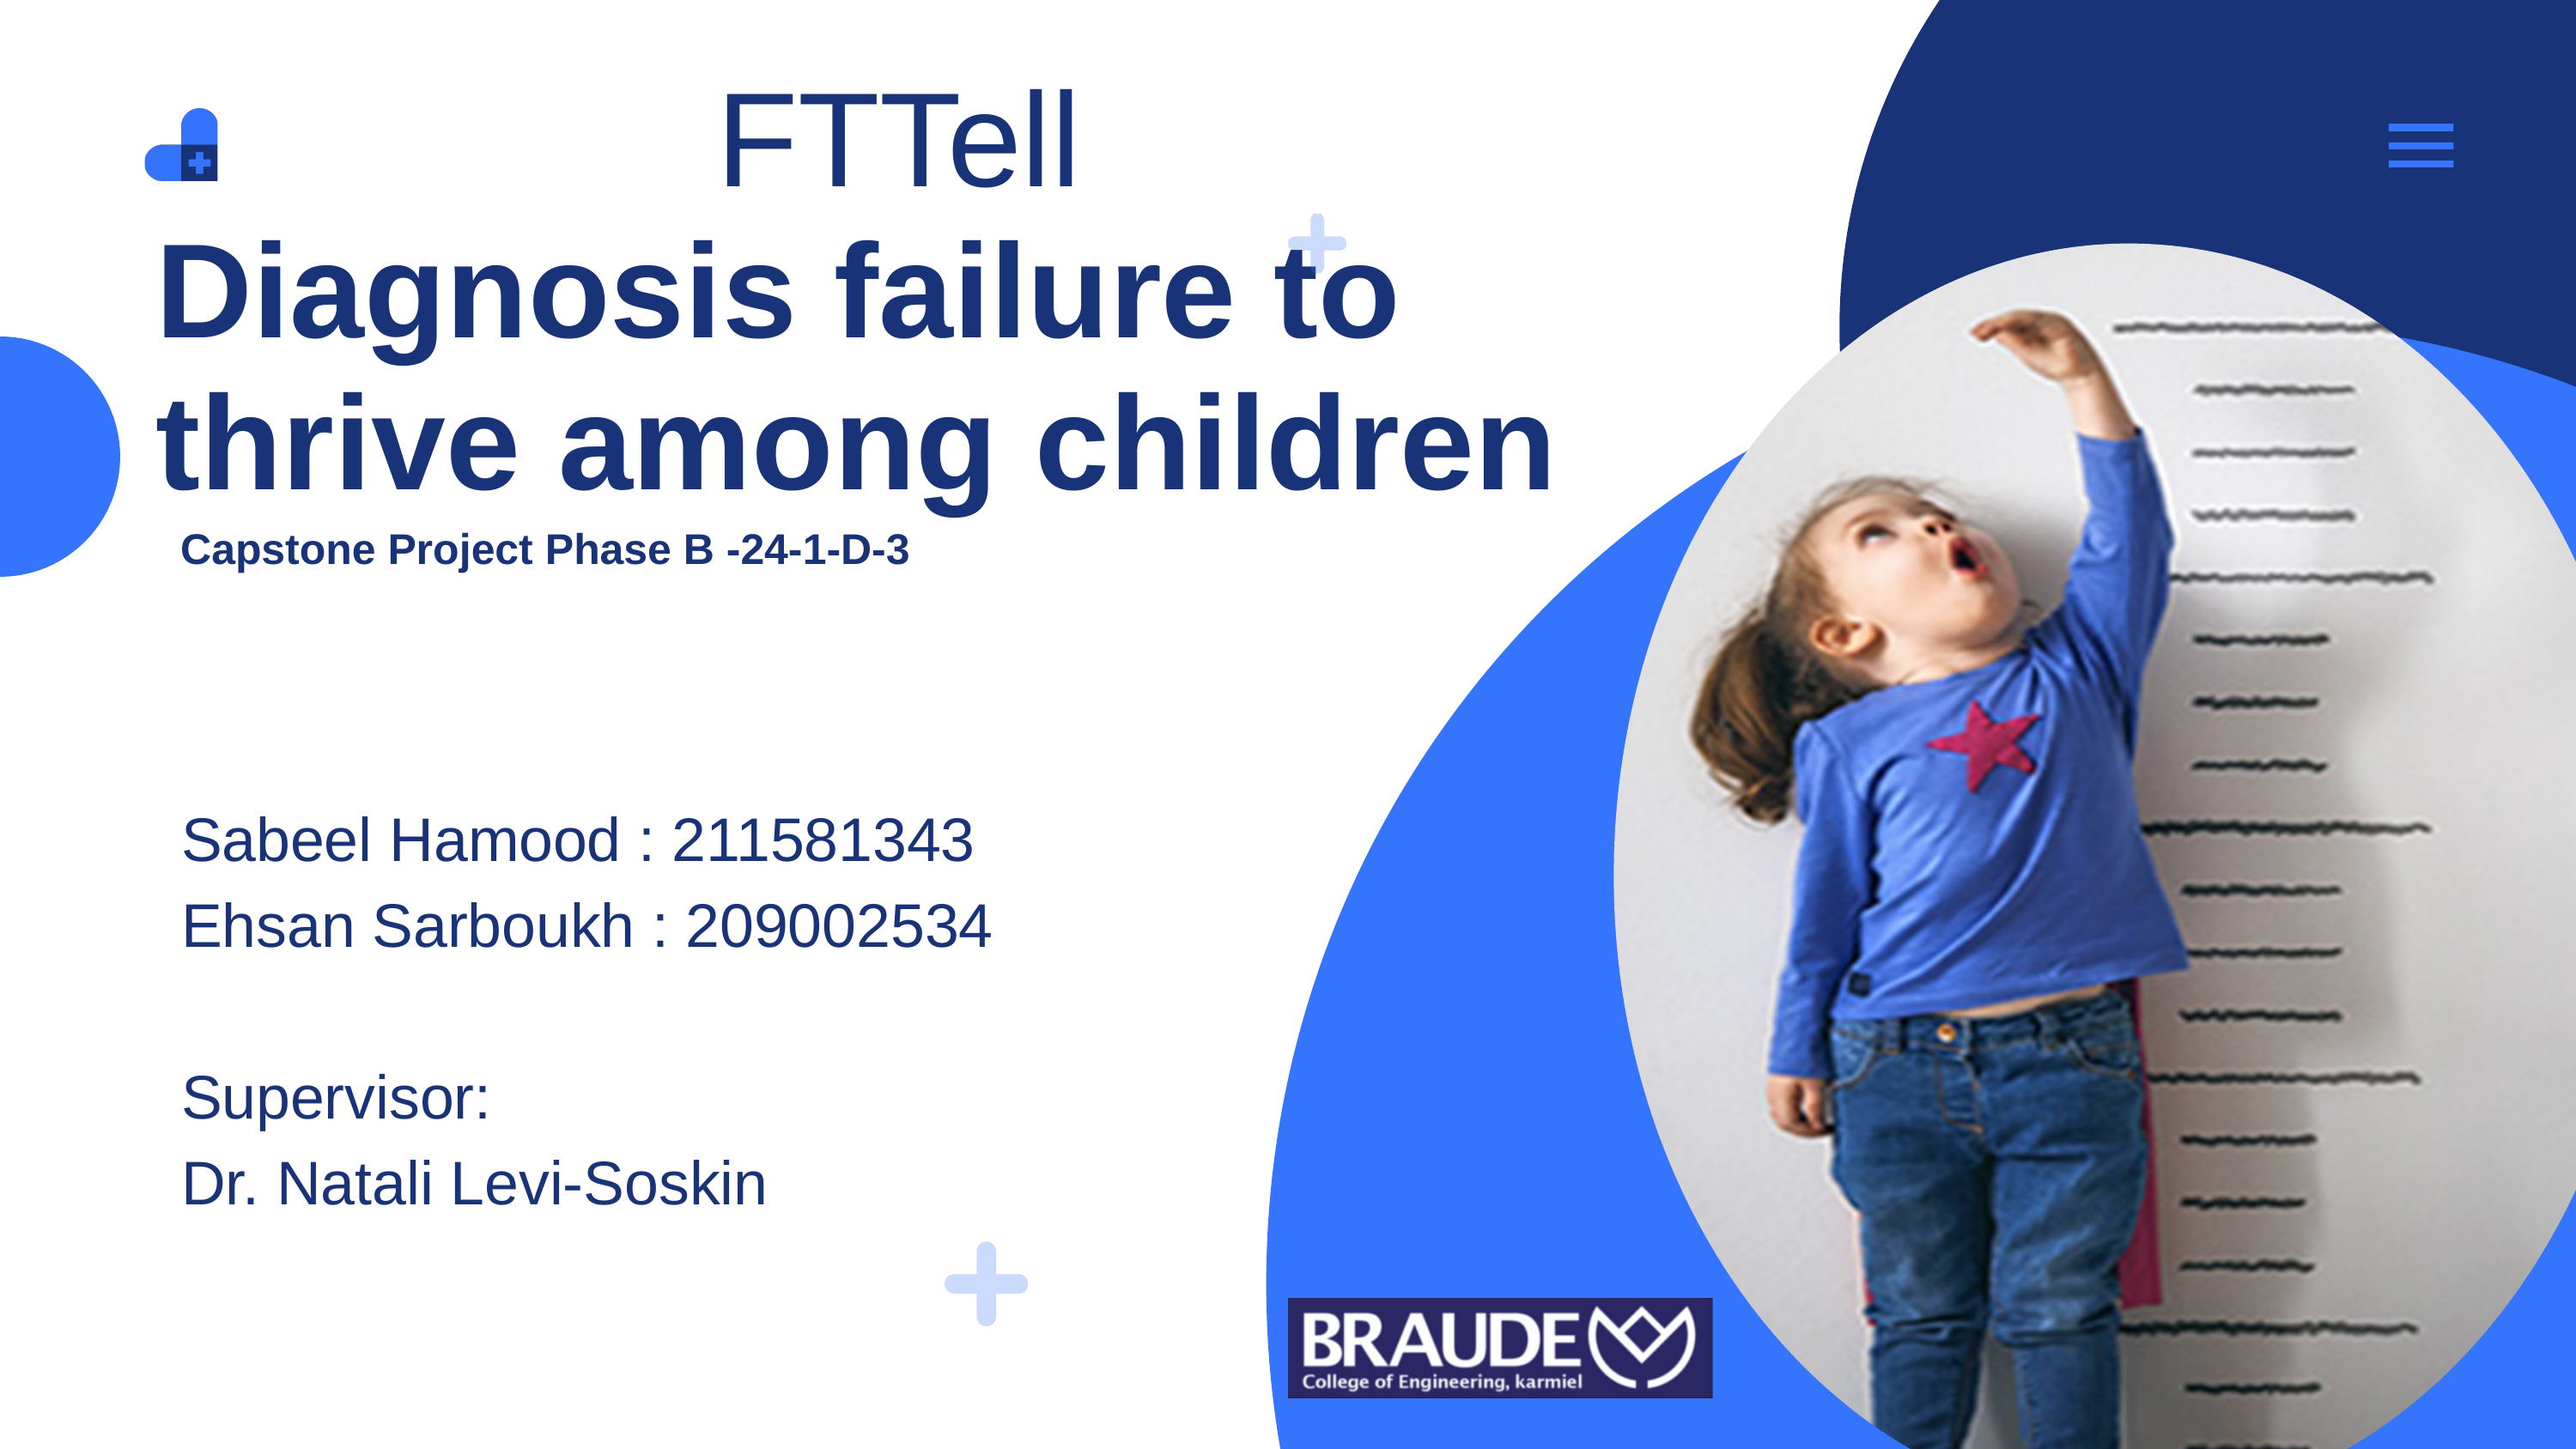

FTTell
Diagnosis failure to thrive among children

Capstone Project Phase B -24-1-D-3

Sabeel Hamood : 211581343
Ehsan Sarboukh : 209002534

Supervisor:
Dr. Natali Levi-Soskin